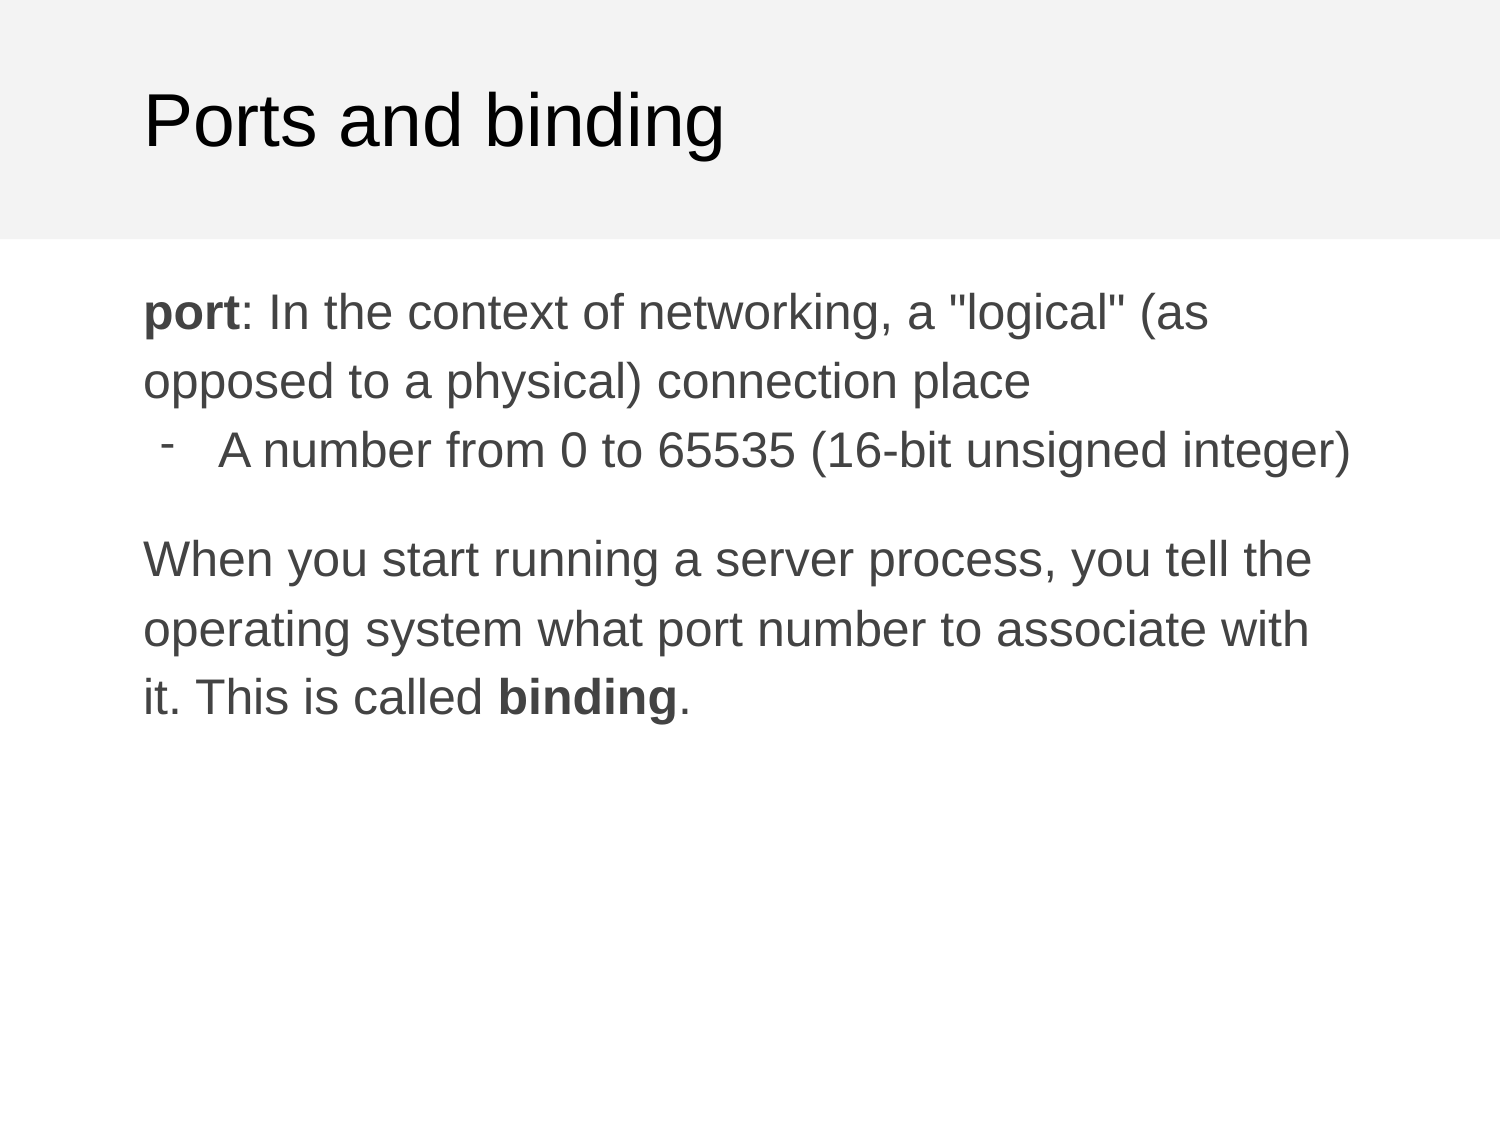

Ports and binding
port: In the context of networking, a "logical" (as opposed to a physical) connection place
A number from 0 to 65535 (16-bit unsigned integer)

When you start running a server process, you tell the operating system what port number to associate with it. This is called binding.